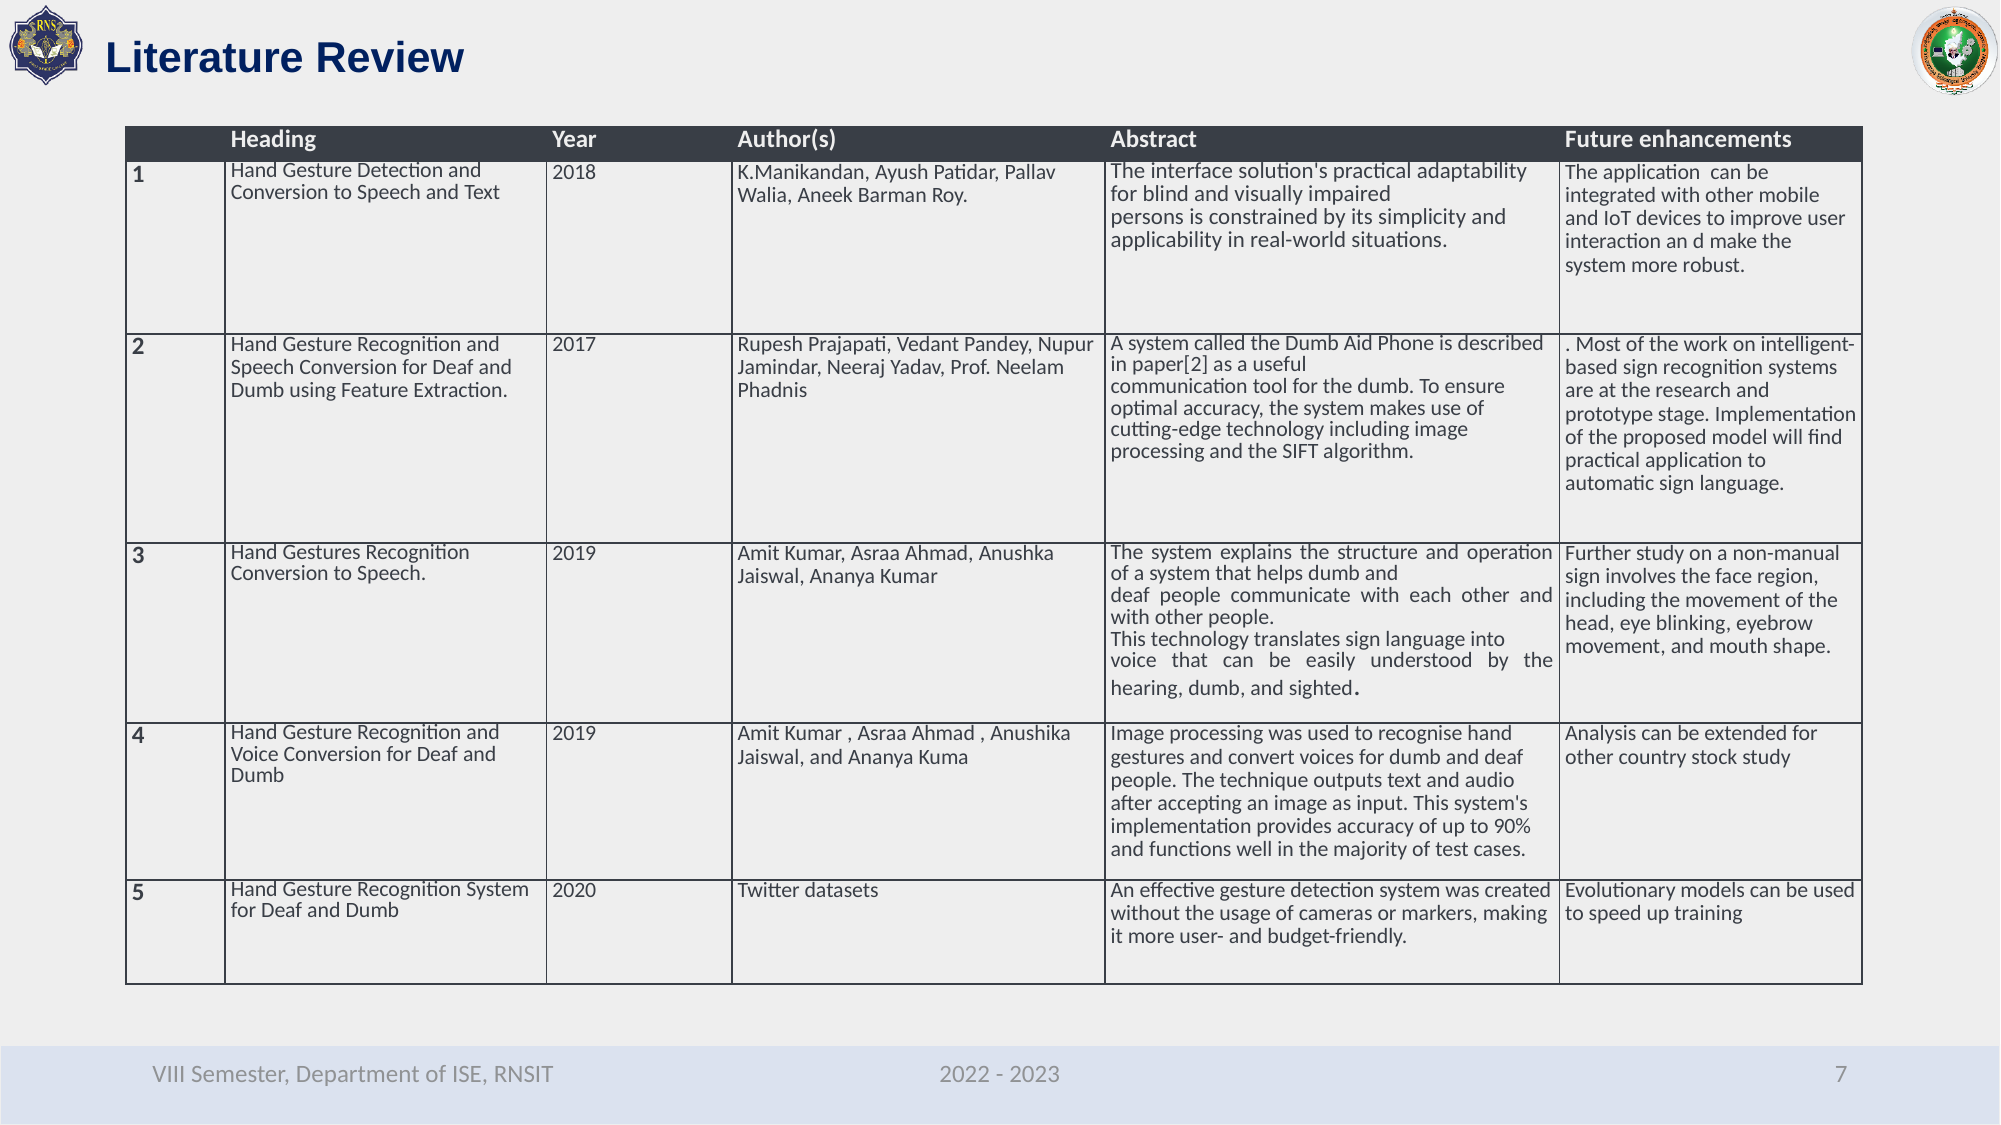

# Literature Review
|  | Heading | Year | Author(s) | Abstract | Future enhancements |
| --- | --- | --- | --- | --- | --- |
| 1 | Hand Gesture Detection and Conversion to Speech and Text | 2018 | K.Manikandan, Ayush Patidar, Pallav Walia, Aneek Barman Roy. | The interface solution's practical adaptability for blind and visually impaired persons is constrained by its simplicity and applicability in real-world situations. | The application can be integrated with other mobile and IoT devices to improve user interaction an d make the system more robust. |
| 2 | Hand Gesture Recognition and Speech Conversion for Deaf and Dumb using Feature Extraction. | 2017 | Rupesh Prajapati, Vedant Pandey, Nupur Jamindar, Neeraj Yadav, Prof. Neelam Phadnis | A system called the Dumb Aid Phone is described in paper[2] as a useful communication tool for the dumb. To ensure optimal accuracy, the system makes use of cutting-edge technology including image processing and the SIFT algorithm. | . Most of the work on intelligent-based sign recognition systems are at the research and prototype stage. Implementation of the proposed model will find practical application to automatic sign language. |
| 3 | Hand Gestures Recognition Conversion to Speech. | 2019 | Amit Kumar, Asraa Ahmad, Anushka Jaiswal, Ananya Kumar | The system explains the structure and operation of a system that helps dumb and deaf people communicate with each other and with other people. This technology translates sign language into voice that can be easily understood by the hearing, dumb, and sighted. | Further study on a non-manual sign involves the face region, including the movement of the head, eye blinking, eyebrow movement, and mouth shape. |
| 4 | Hand Gesture Recognition and Voice Conversion for Deaf and Dumb | 2019 | Amit Kumar , Asraa Ahmad , Anushika Jaiswal, and Ananya Kuma | Image processing was used to recognise hand gestures and convert voices for dumb and deaf people. The technique outputs text and audio after accepting an image as input. This system's implementation provides accuracy of up to 90% and functions well in the majority of test cases. | Analysis can be extended for other country stock study |
| 5 | Hand Gesture Recognition System for Deaf and Dumb | 2020 | Twitter datasets | An effective gesture detection system was created without the usage of cameras or markers, making it more user- and budget-friendly. | Evolutionary models can be used to speed up training |
VIII Semester, Department of ISE, RNSIT
2022 - 2023
7